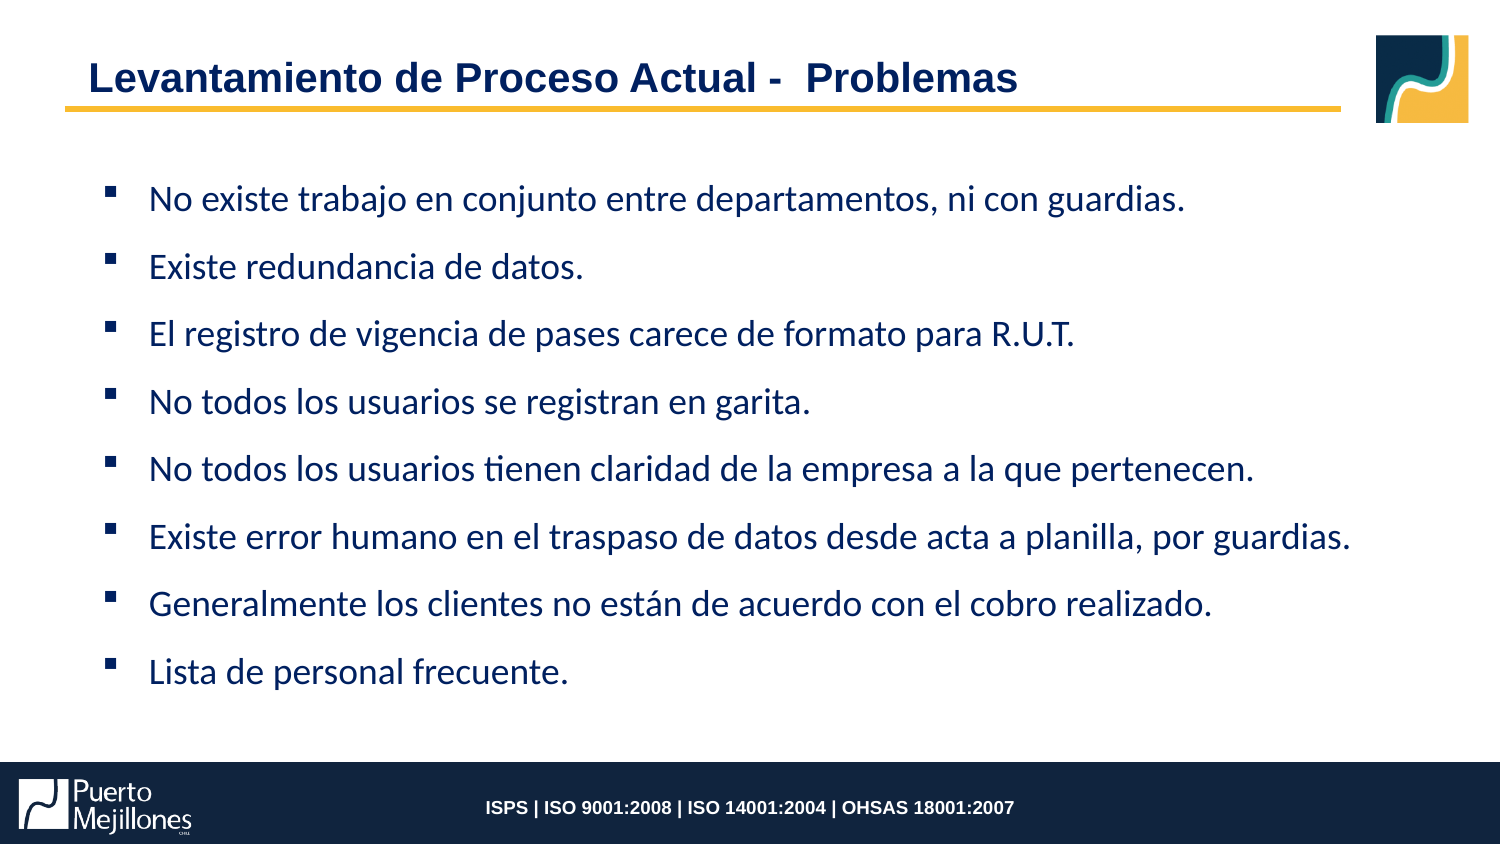

# Levantamiento de Proceso Actual -  Problemas
No existe trabajo en conjunto entre departamentos, ni con guardias.
Existe redundancia de datos.
El registro de vigencia de pases carece de formato para R.U.T.
No todos los usuarios se registran en garita.
No todos los usuarios tienen claridad de la empresa a la que pertenecen.
Existe error humano en el traspaso de datos desde acta a planilla, por guardias.
Generalmente los clientes no están de acuerdo con el cobro realizado.
Lista de personal frecuente.